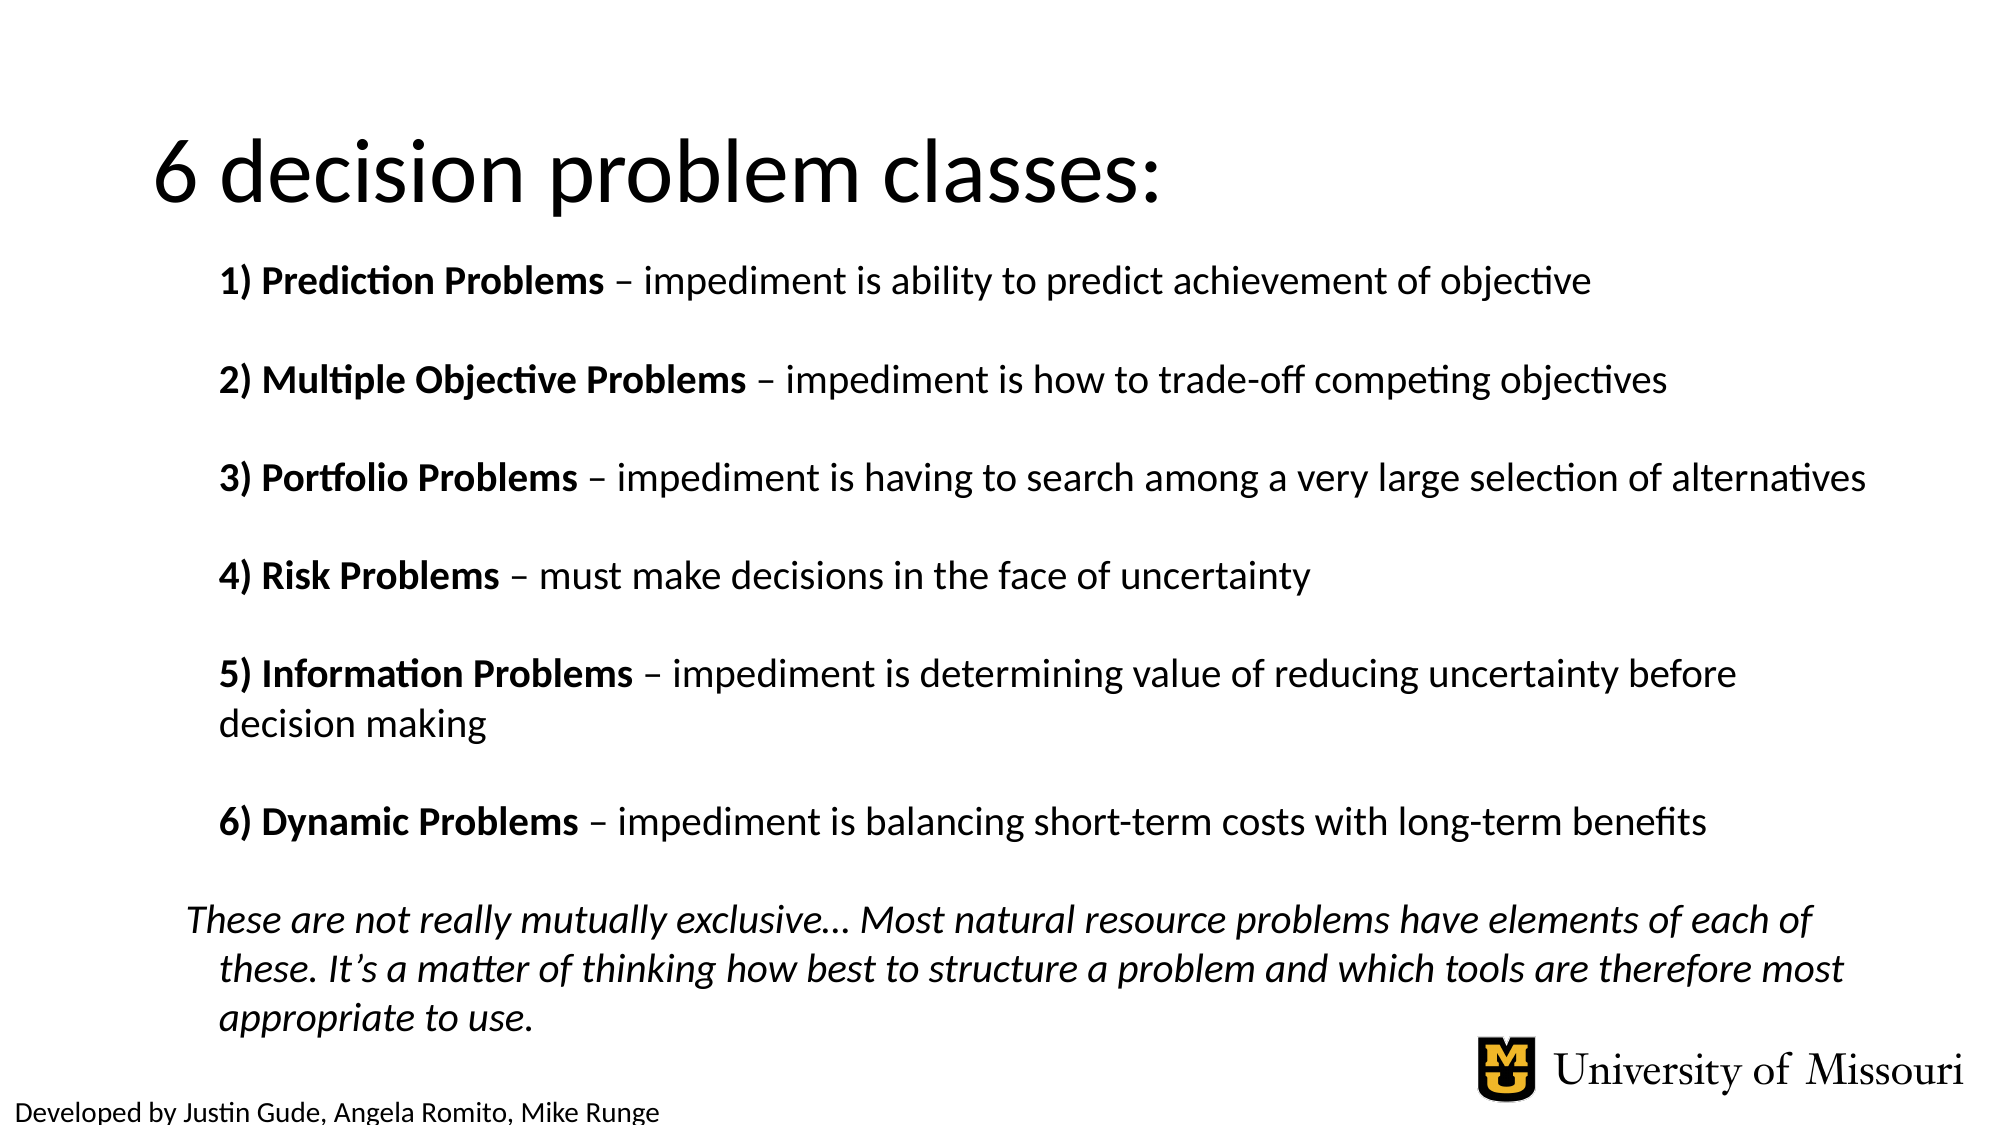

# 6 decision problem classes:
1) Prediction Problems – impediment is ability to predict achievement of objective

2) Multiple Objective Problems – impediment is how to trade-off competing objectives

3) Portfolio Problems – impediment is having to search among a very large selection of alternatives

4) Risk Problems – must make decisions in the face of uncertainty

5) Information Problems – impediment is determining value of reducing uncertainty before decision making

6) Dynamic Problems – impediment is balancing short-term costs with long-term benefits

These are not really mutually exclusive… Most natural resource problems have elements of each of these. It’s a matter of thinking how best to structure a problem and which tools are therefore most appropriate to use.
Developed by Justin Gude, Angela Romito, Mike Runge